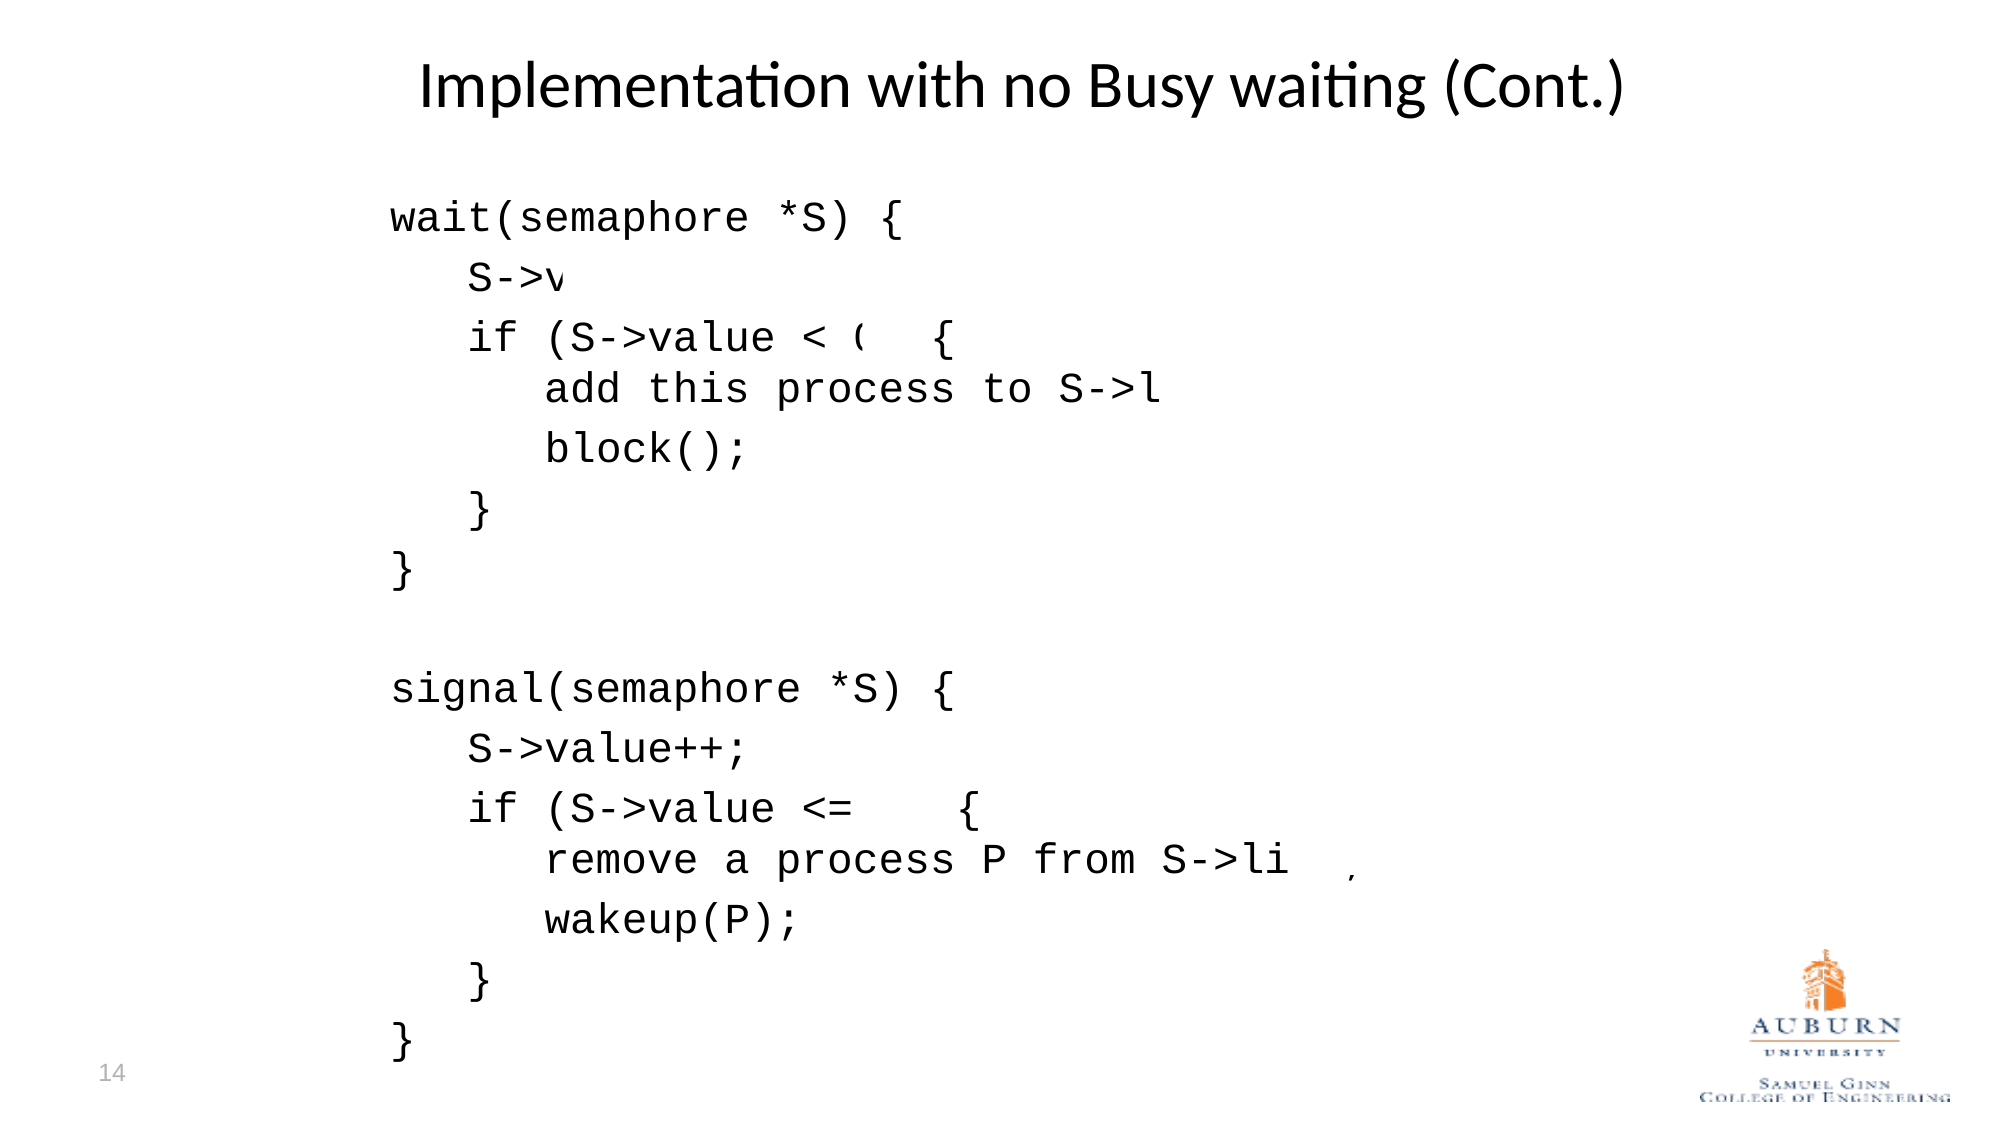

# Implementation with no Busy waiting (Cont.)

wait(semaphore *S) {
   S->value--;
   if (S->value < 0) {
      add this process to S->list;
      block();
   }
}

signal(semaphore *S) {
   S->value++;
   if (S->value <= 0) {
      remove a process P from S->list;
      wakeup(P);
   }
}

14